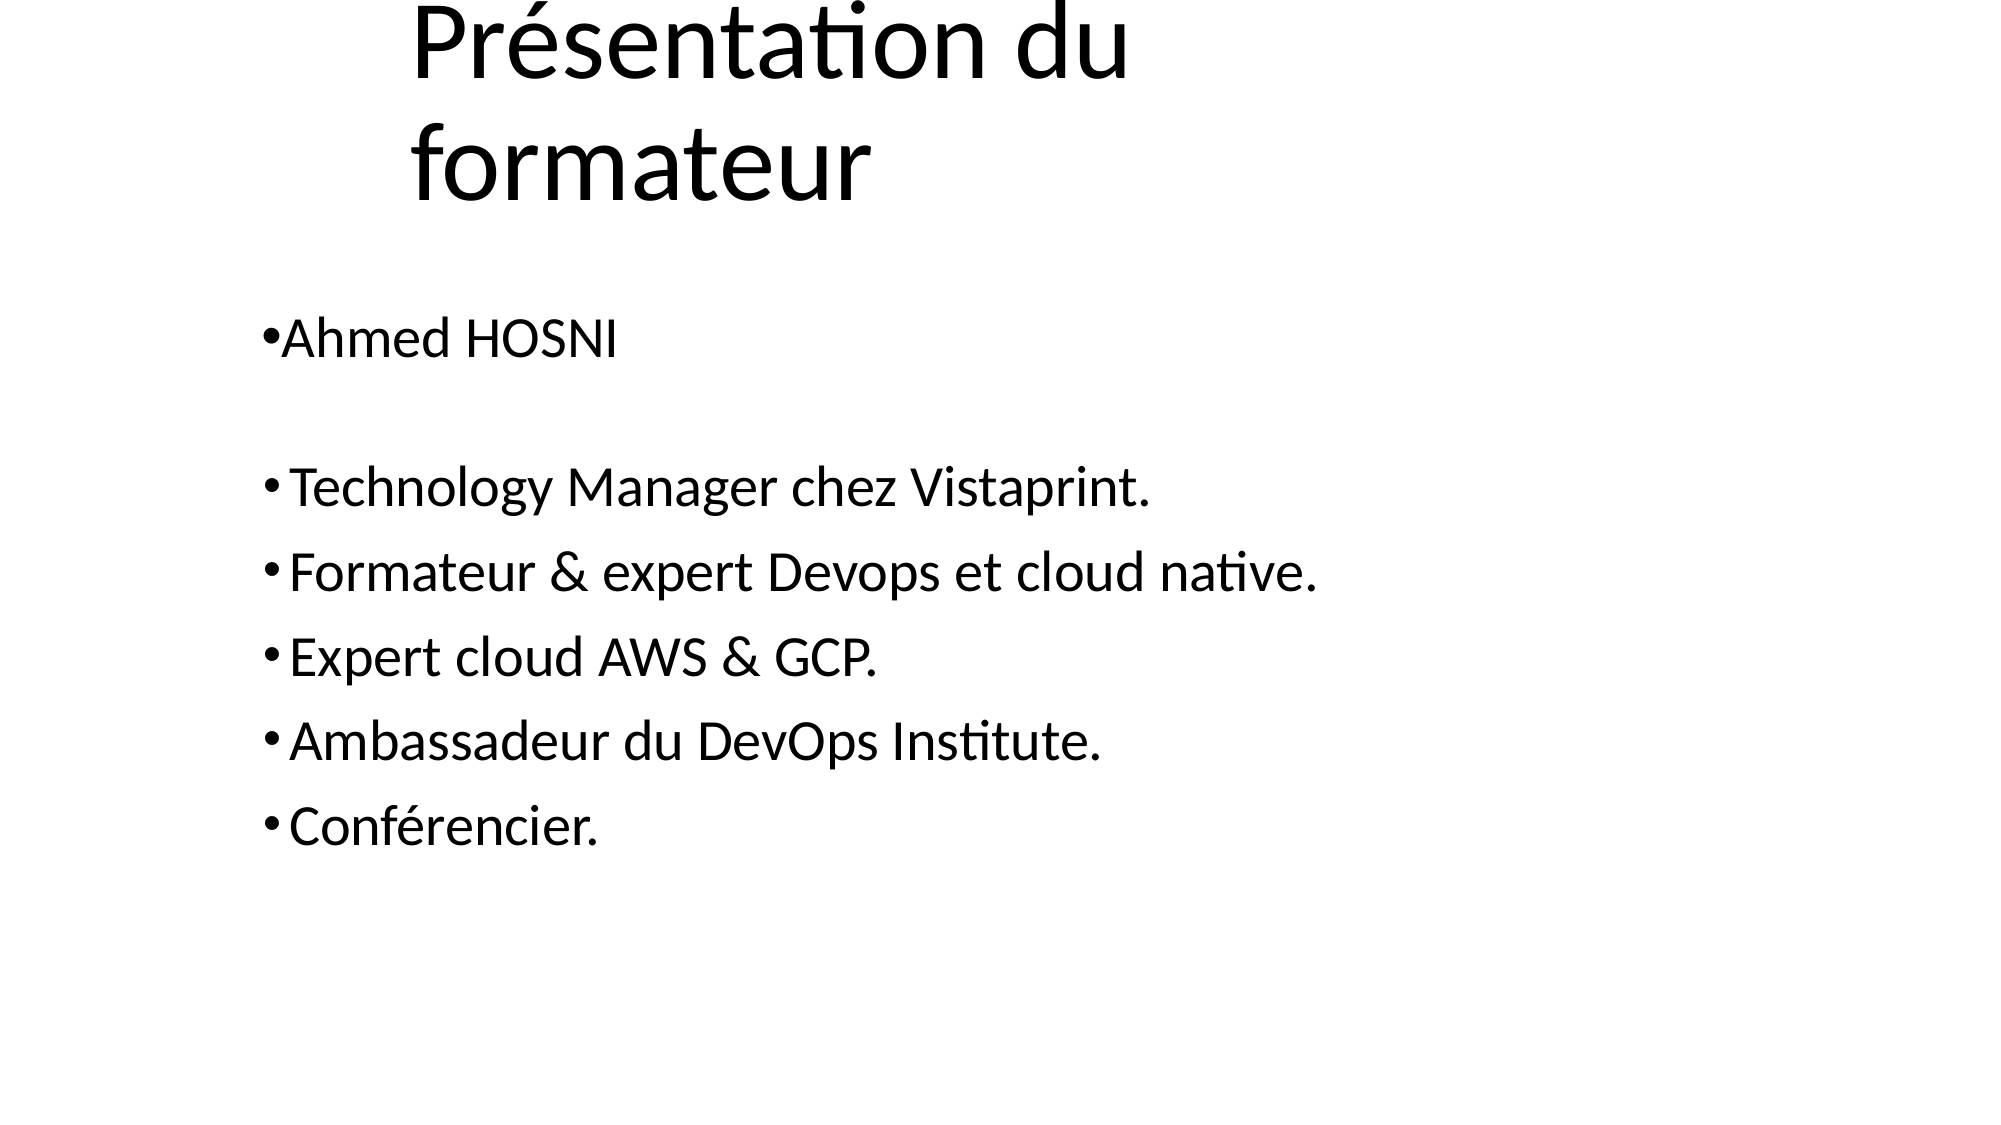

# Présentation du formateur
Ahmed HOSNI

Technology Manager chez Vistaprint.
Formateur & expert Devops et cloud native.
Expert cloud AWS & GCP.
Ambassadeur du DevOps Institute.
Conférencier.

11/19/2021
7